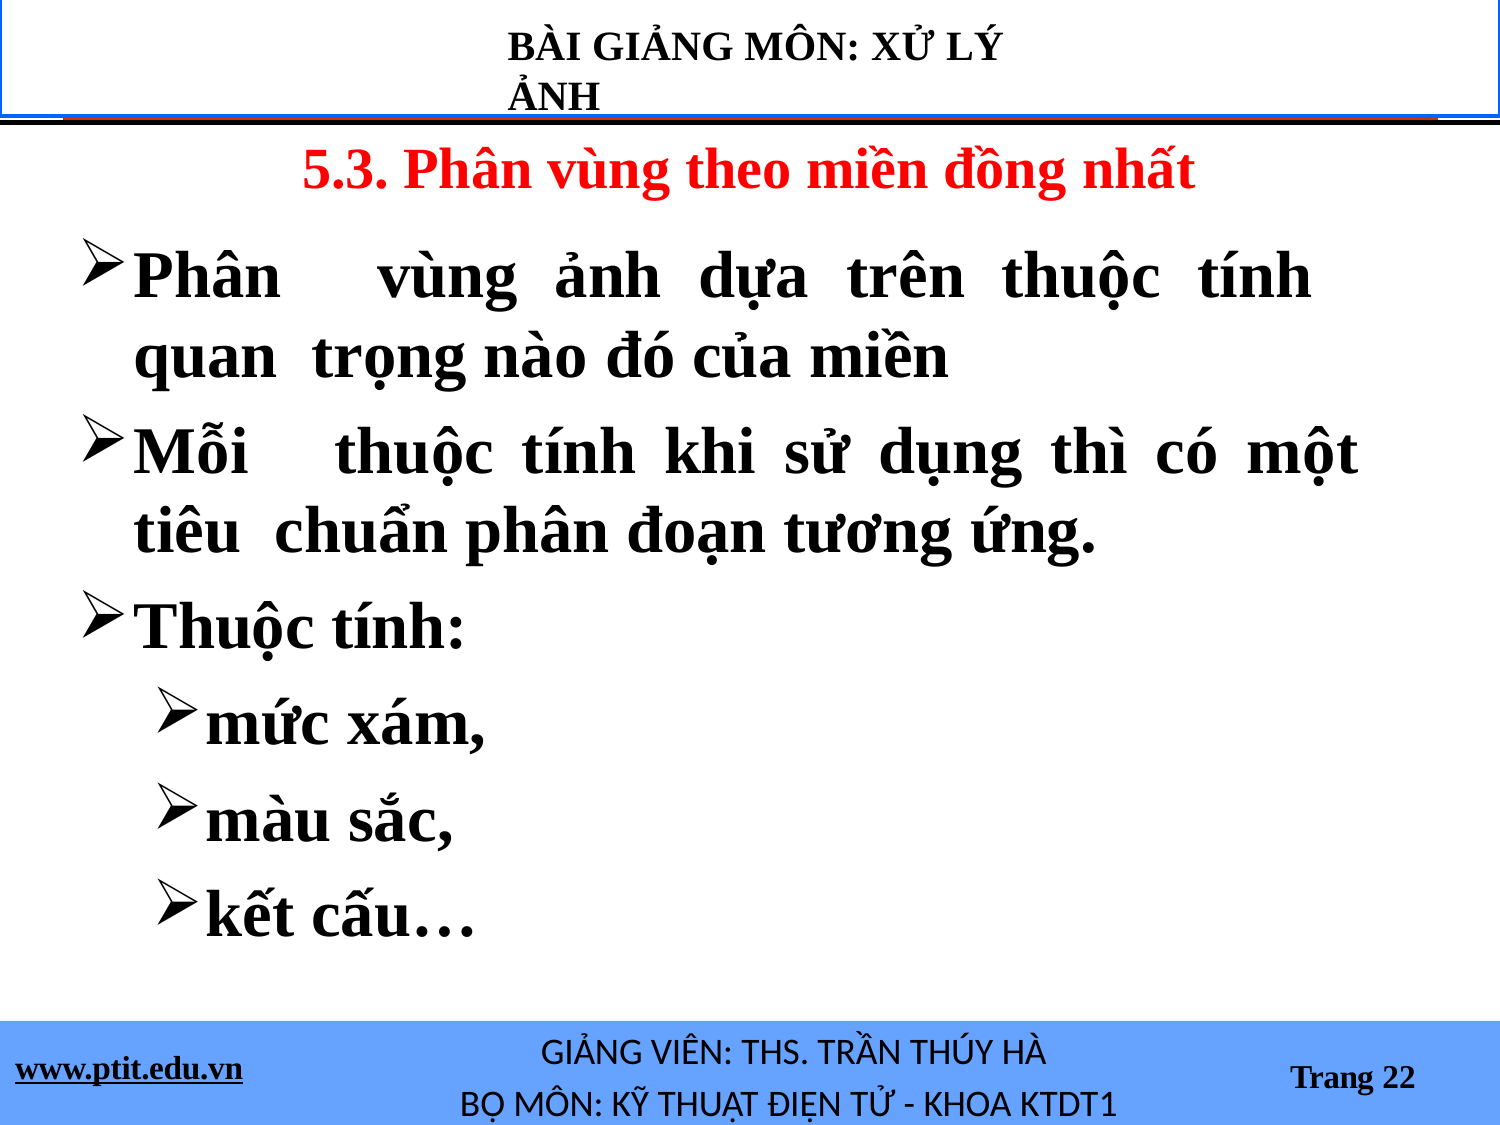

BÀI GIẢNG MÔN: XỬ LÝ ẢNH
5.3. Phân vùng theo miền đồng nhất
Phân	vùng	ảnh	dựa	trên	thuộc	tính	quan  trọng nào đó của miền
Mỗi	thuộc	tính	khi	sử	dụng	thì	có	một	tiêu  chuẩn phân đoạn tương ứng.
Thuộc tính:
mức xám,
màu sắc,
kết cấu…

GIẢNG VIÊN: THS. TRẦN THÚY HÀ
BỘ MÔN: KỸ THUẬT ĐIỆN TỬ - KHOA KTDT1
www.ptit.edu.vn
Trang 22